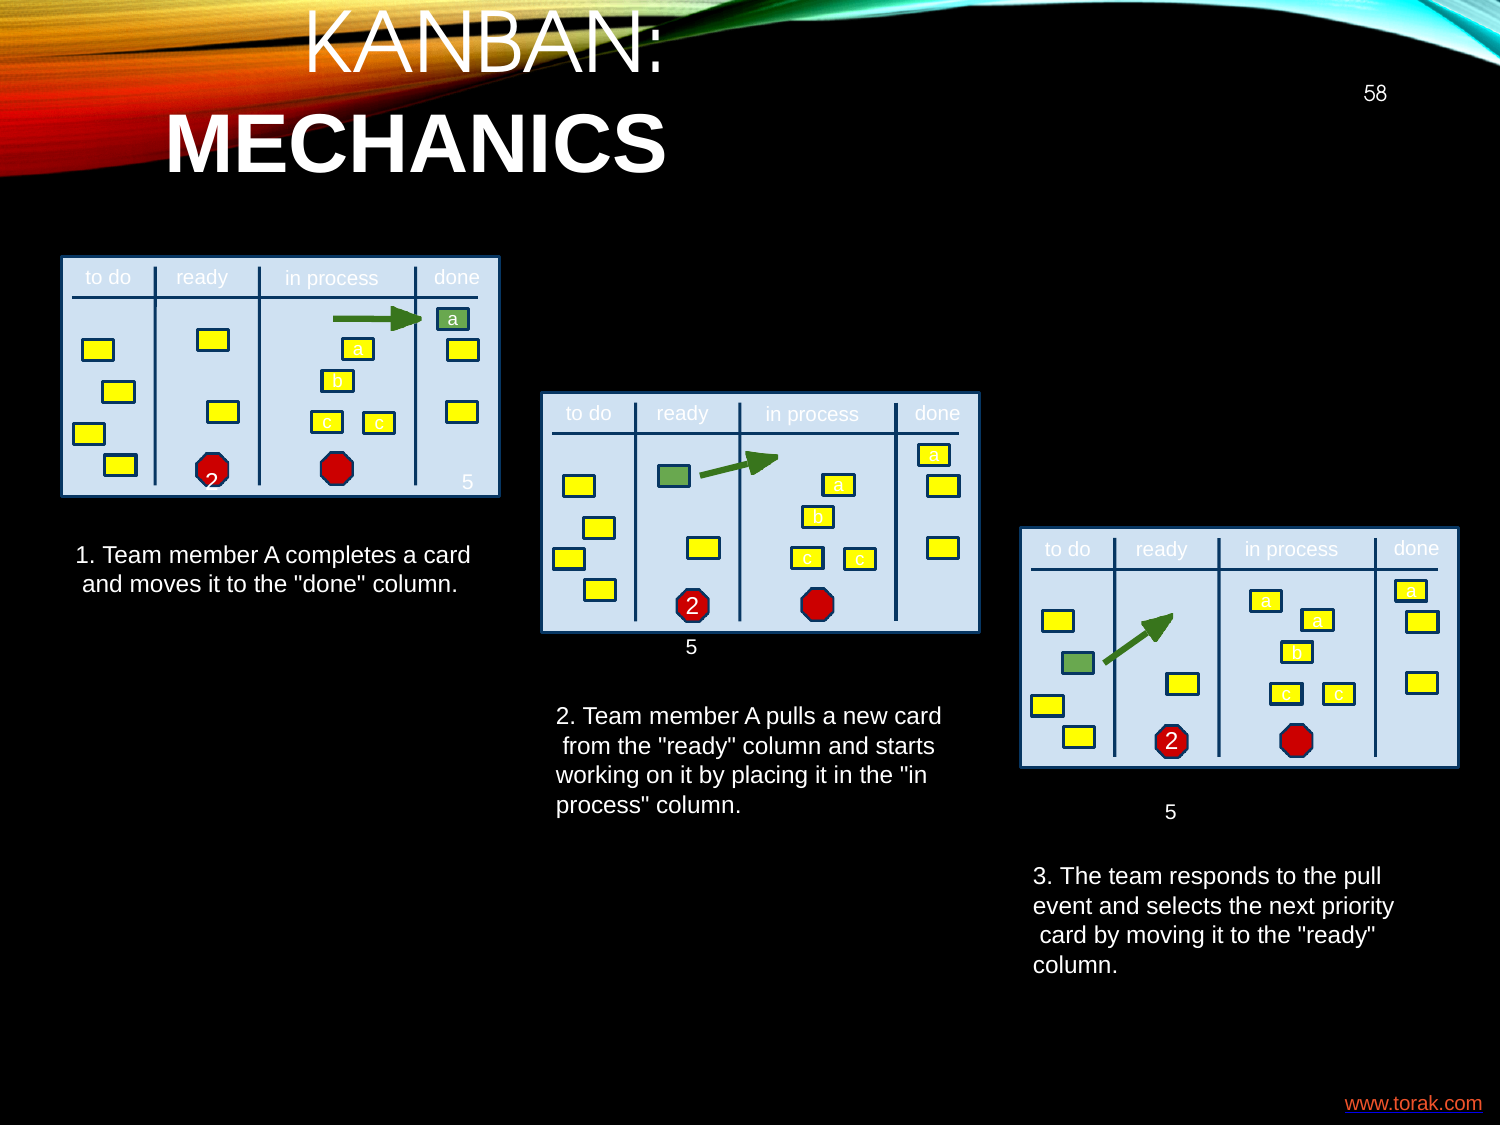

58
# Kanban: Mechanics

done
to do
ready
in process

a
a
b

done
to do
ready
in process

c
c
a
2	5

1. Team member A completes a card  and moves it to the "done" column.
a
b

done
to do
ready
in process

c
c
a
2	5

2. Team member A pulls a new card  from the "ready" column and starts  working on it by placing it in the "in  process" column.
a
a
b
c
c
2	5

3. The team responds to the pull  event and selects the next priority  card by moving it to the "ready"  column.
www.torak.com